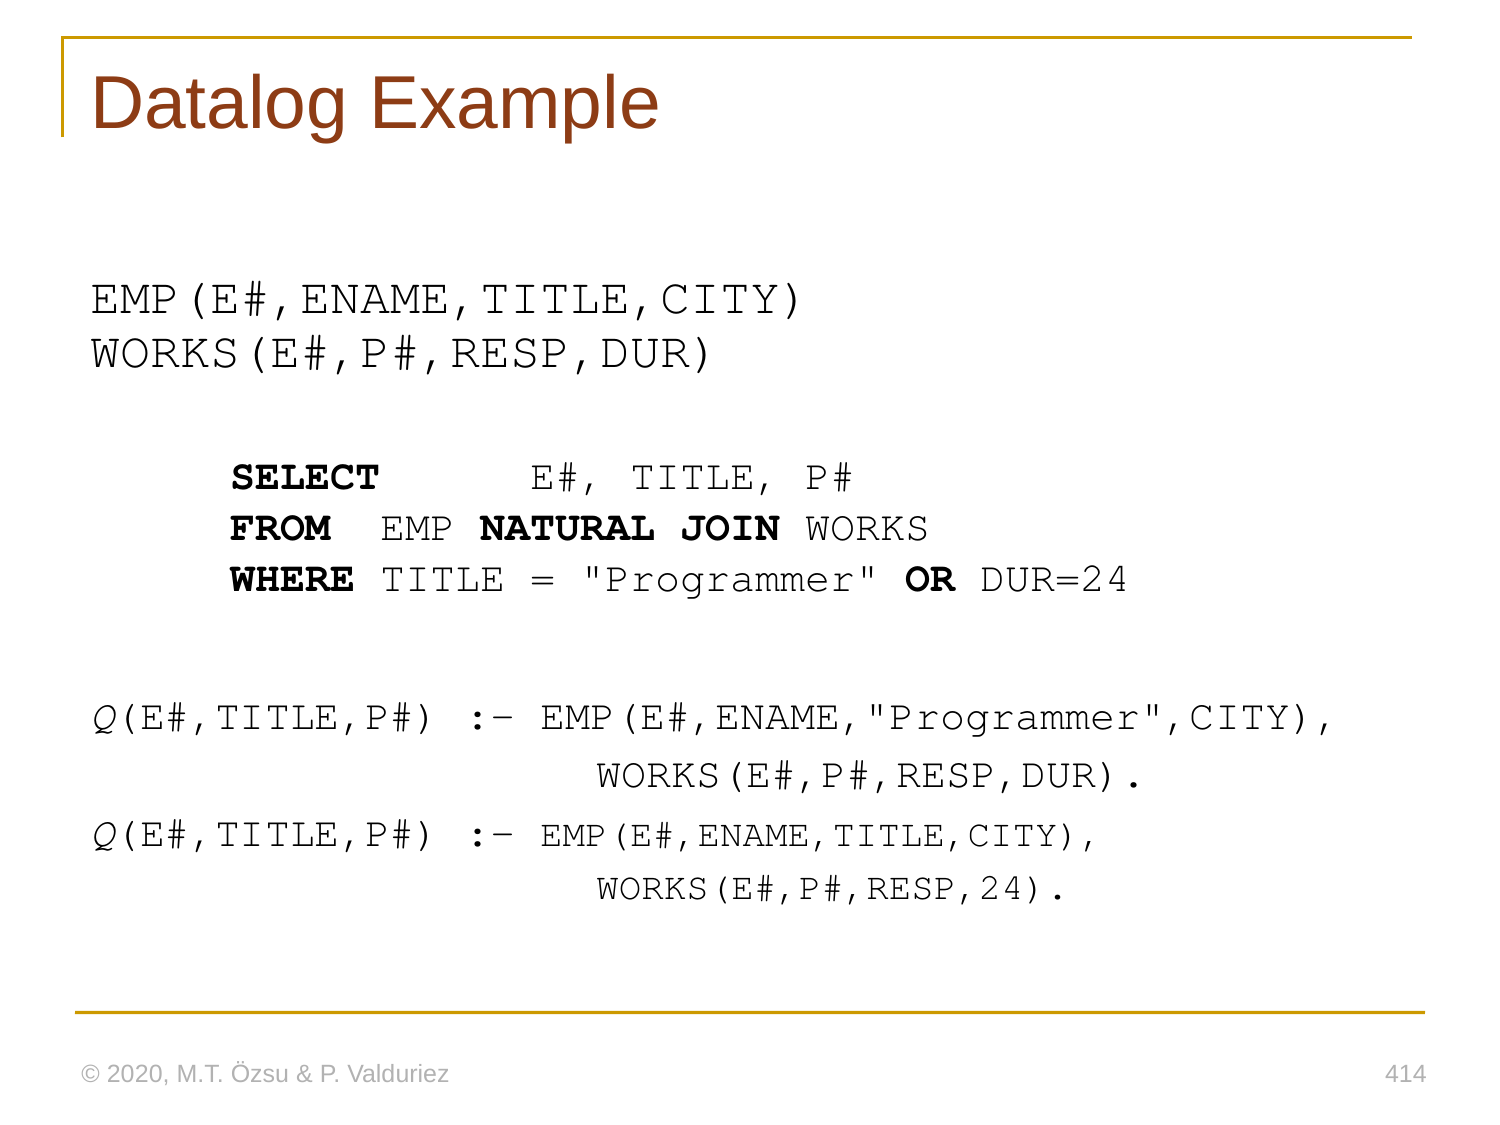

# Datalog Example
EMP(E#,ENAME,TITLE,CITY)   WORKS(E#,P#,RESP,DUR)

SELECT	E#, TITLE, P#
FROM	EMP NATURAL JOIN WORKS
WHERE	TITLE = "Programmer" OR DUR=24

Q(E#,TITLE,P#) :- EMP(E#,ENAME,"Programmer",CITY),
				WORKS(E#,P#,RESP,DUR).
Q(E#,TITLE,P#) :- EMP(E#,ENAME,TITLE,CITY),
				WORKS(E#,P#,RESP,24).

© 2020, M.T. Özsu & P. Valduriez
414